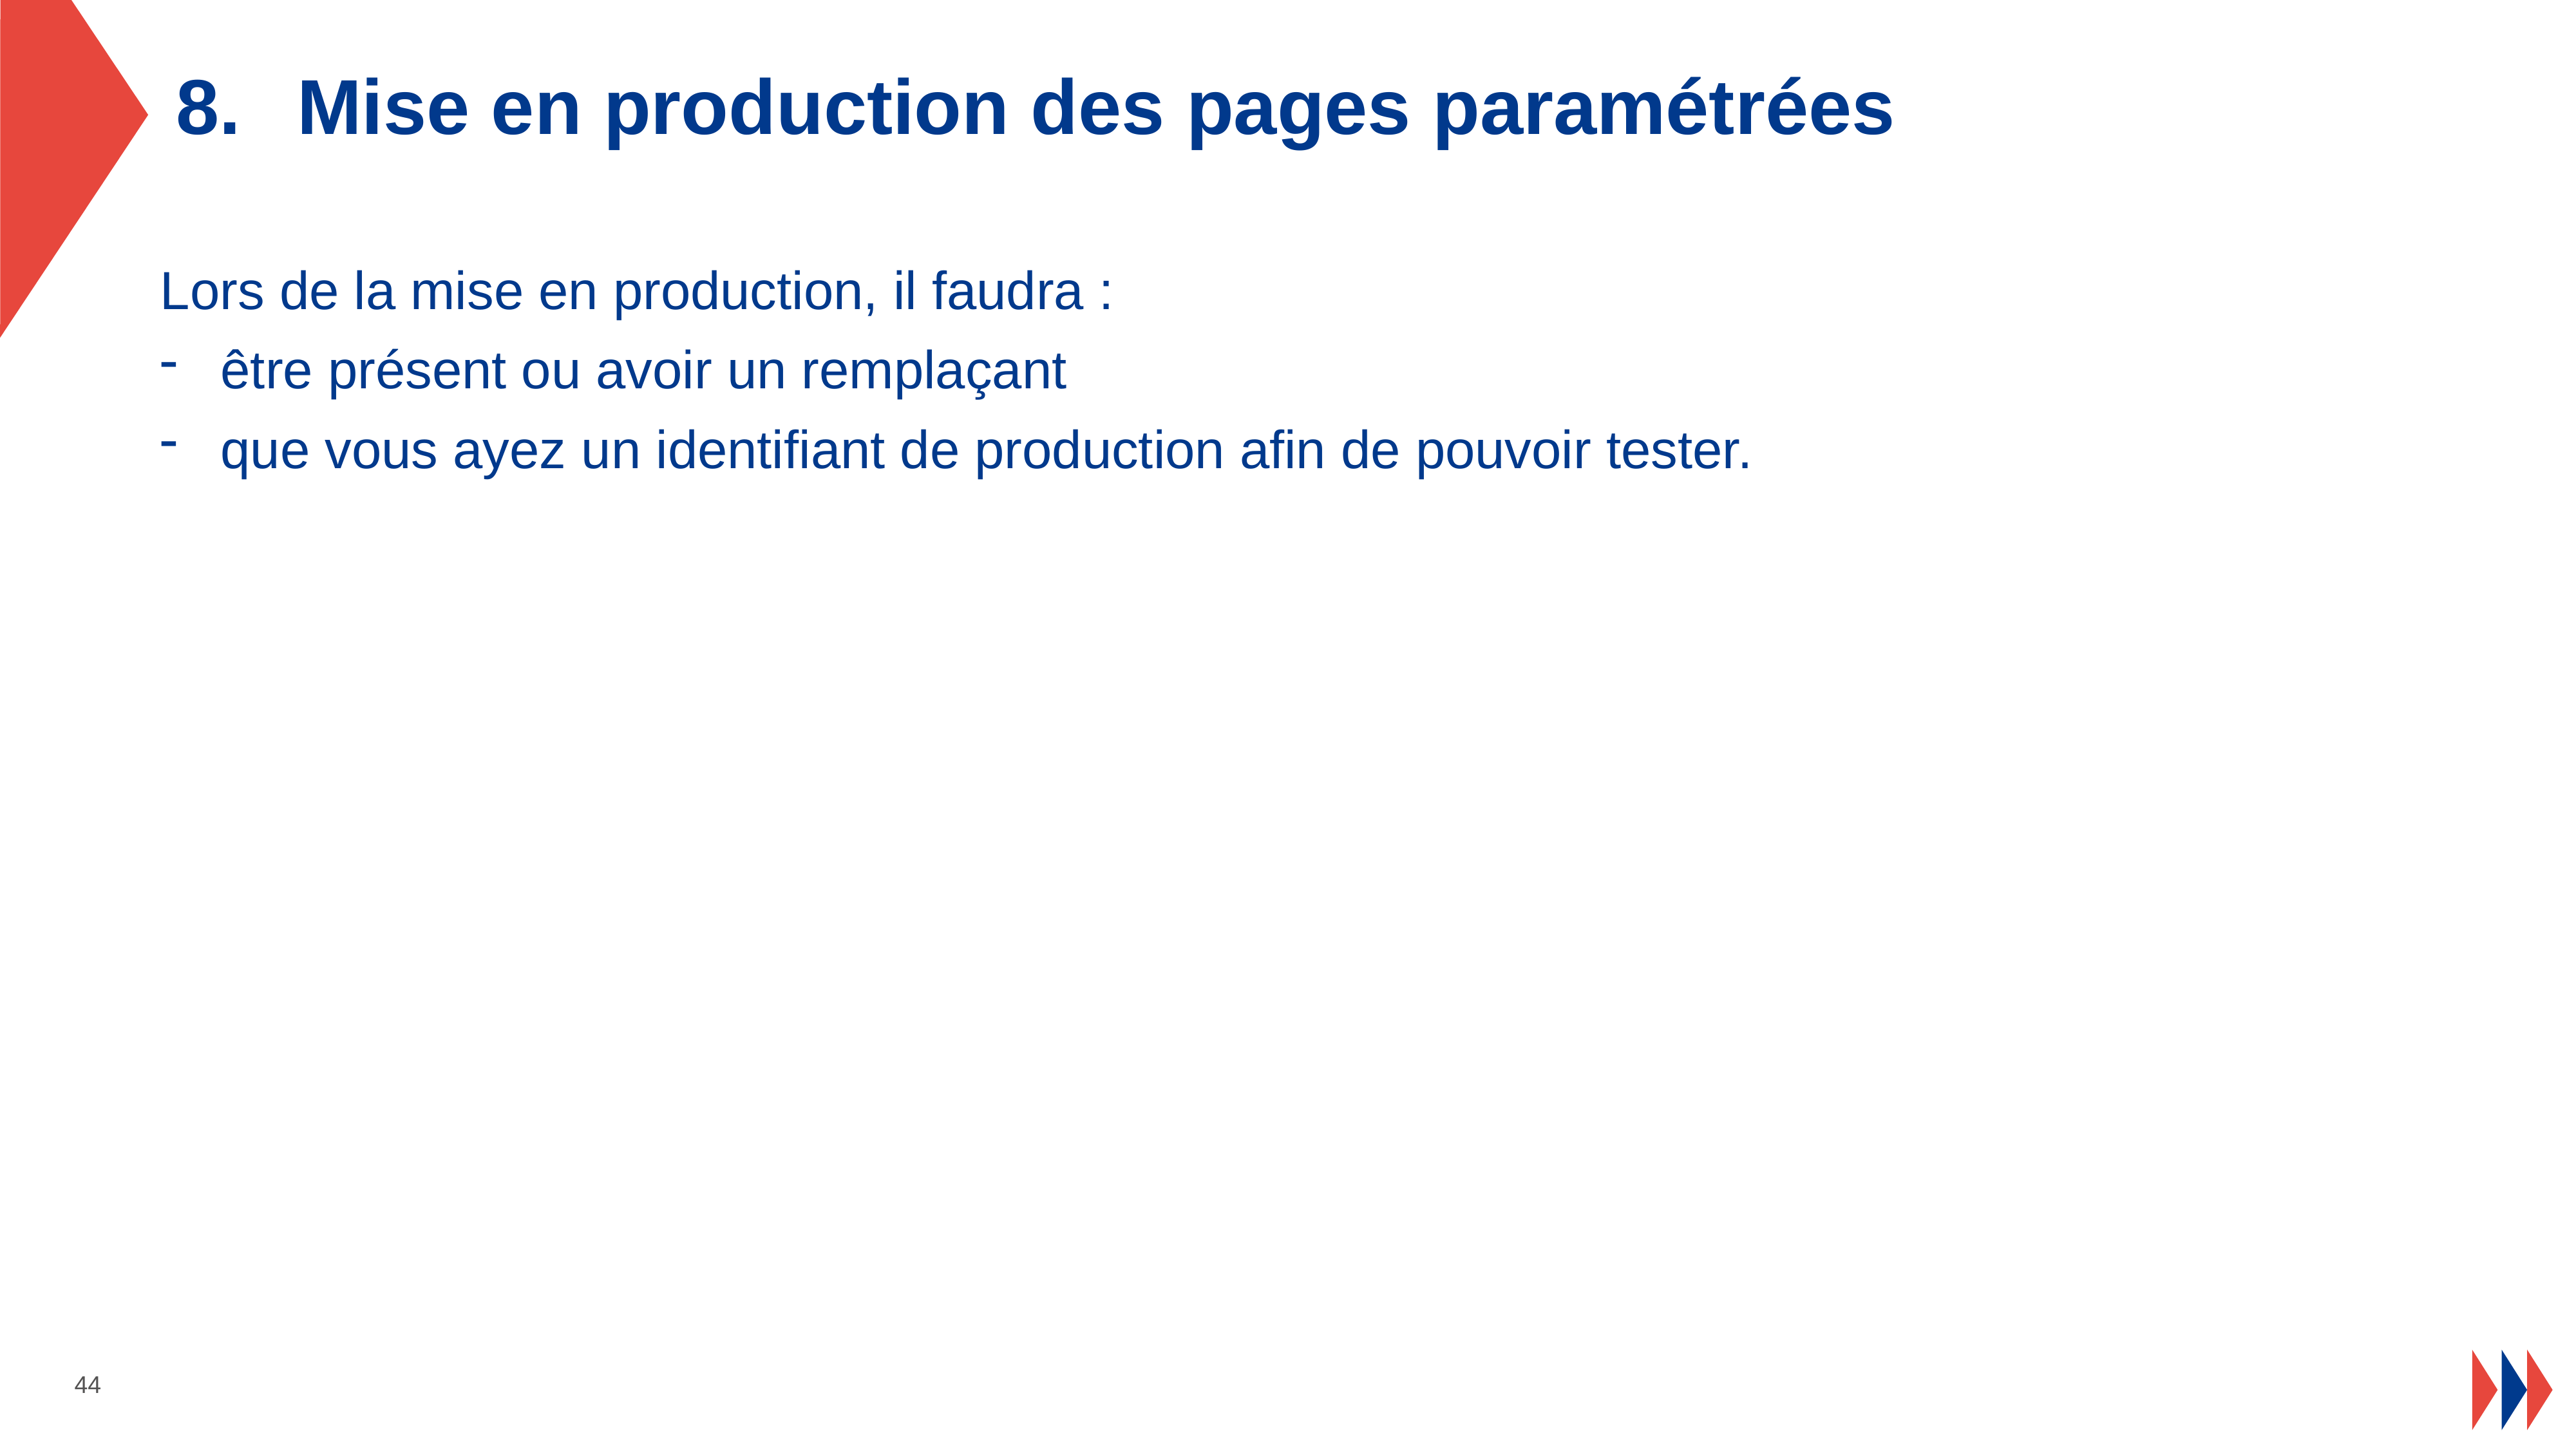

Mise en production des pages paramétrées
Lors de la mise en production, il faudra :
être présent ou avoir un remplaçant
que vous ayez un identifiant de production afin de pouvoir tester.
44